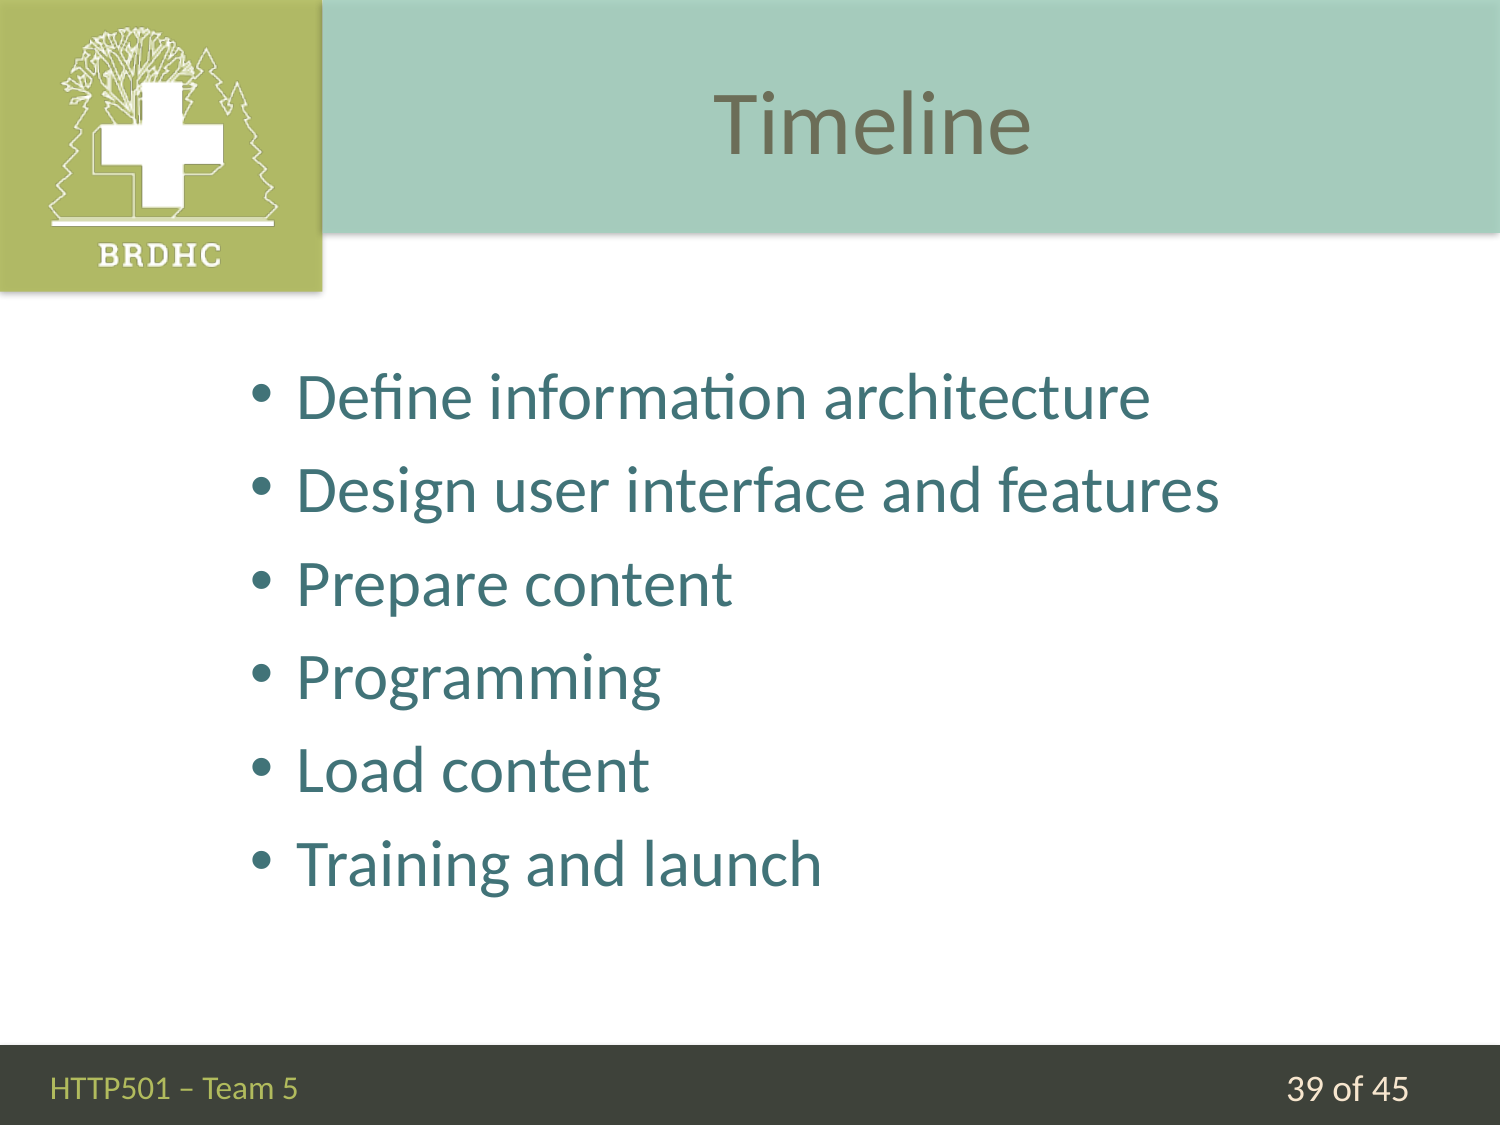

# Timeline
Define information architecture
Design user interface and features
Prepare content
Programming
Load content
Training and launch
HTTP501 – Team 5